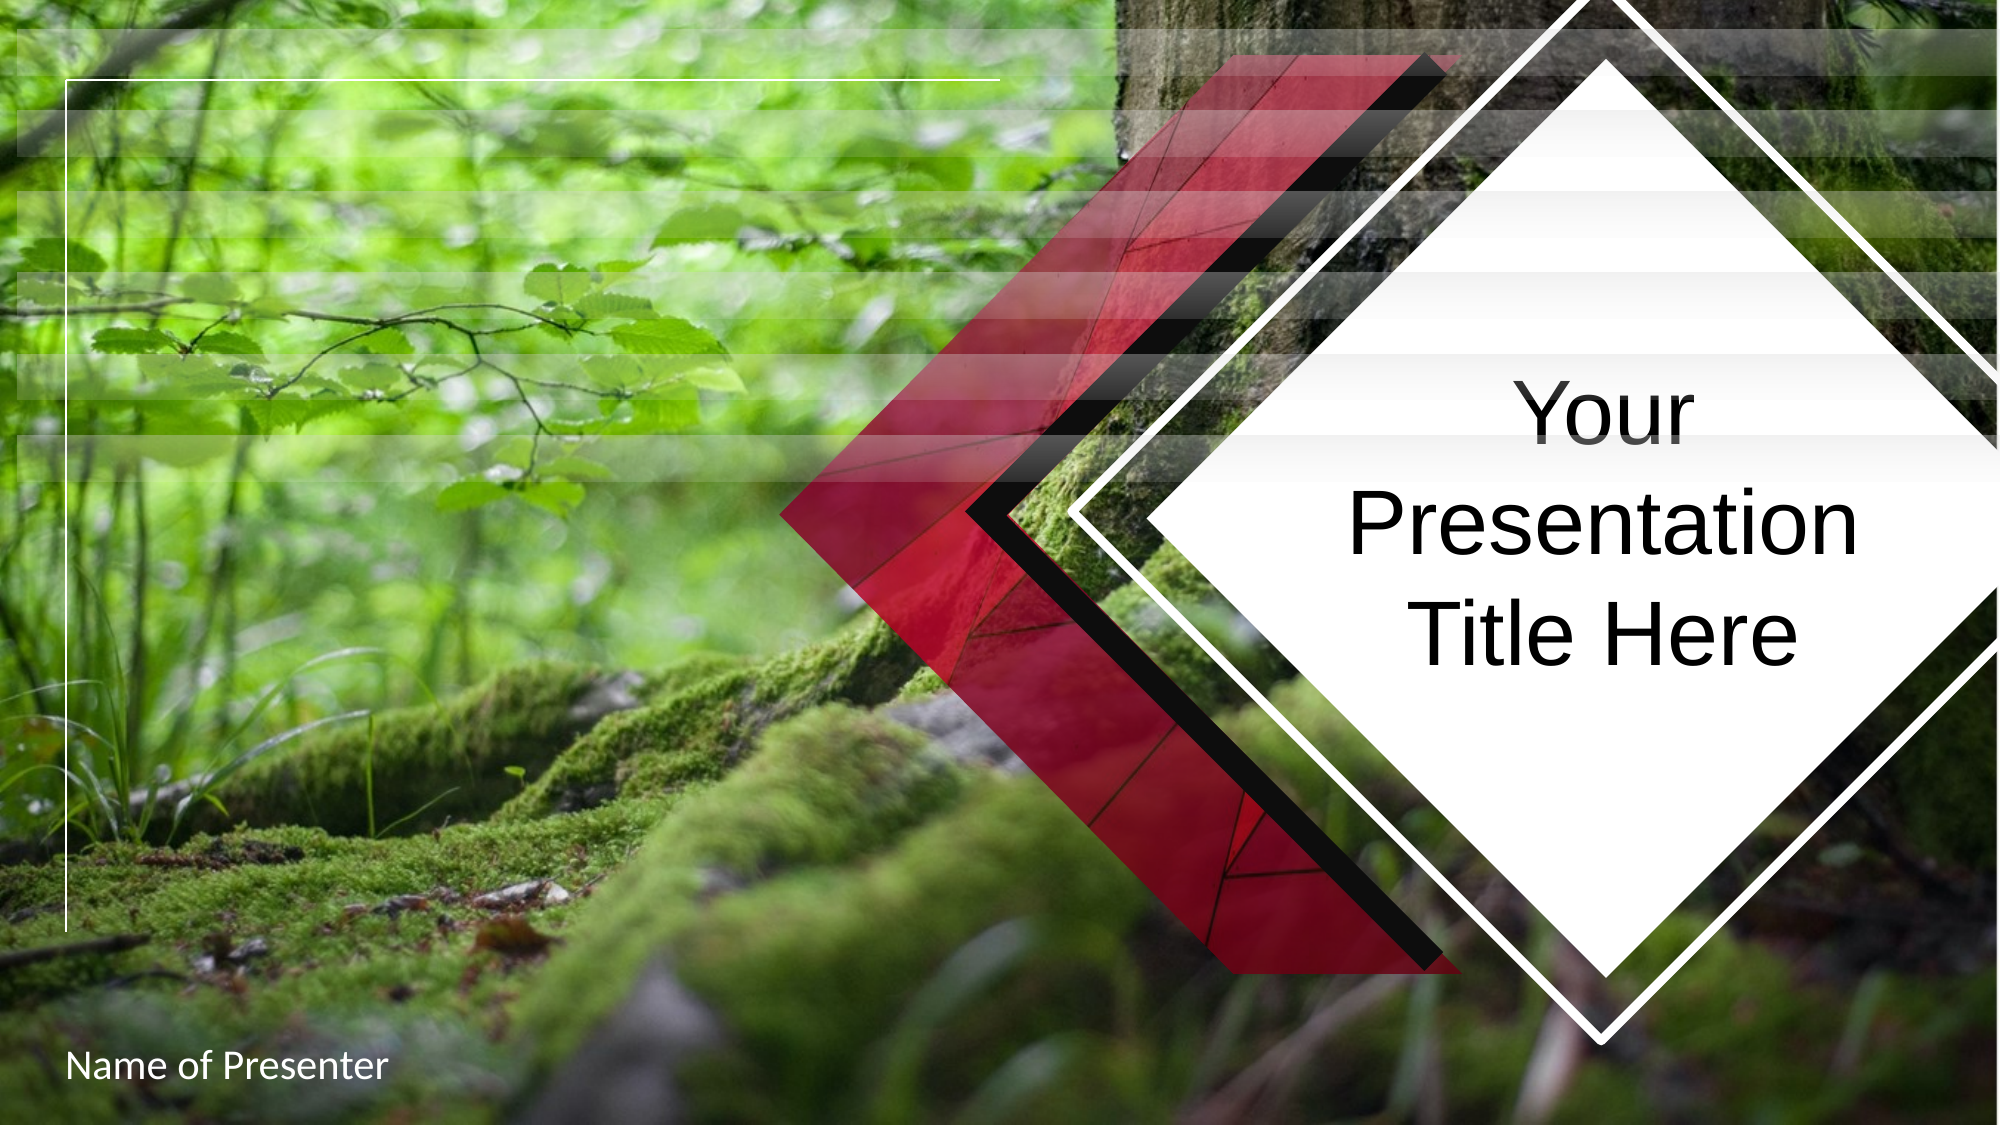

# Your Presentation Title Here
Name of Presenter